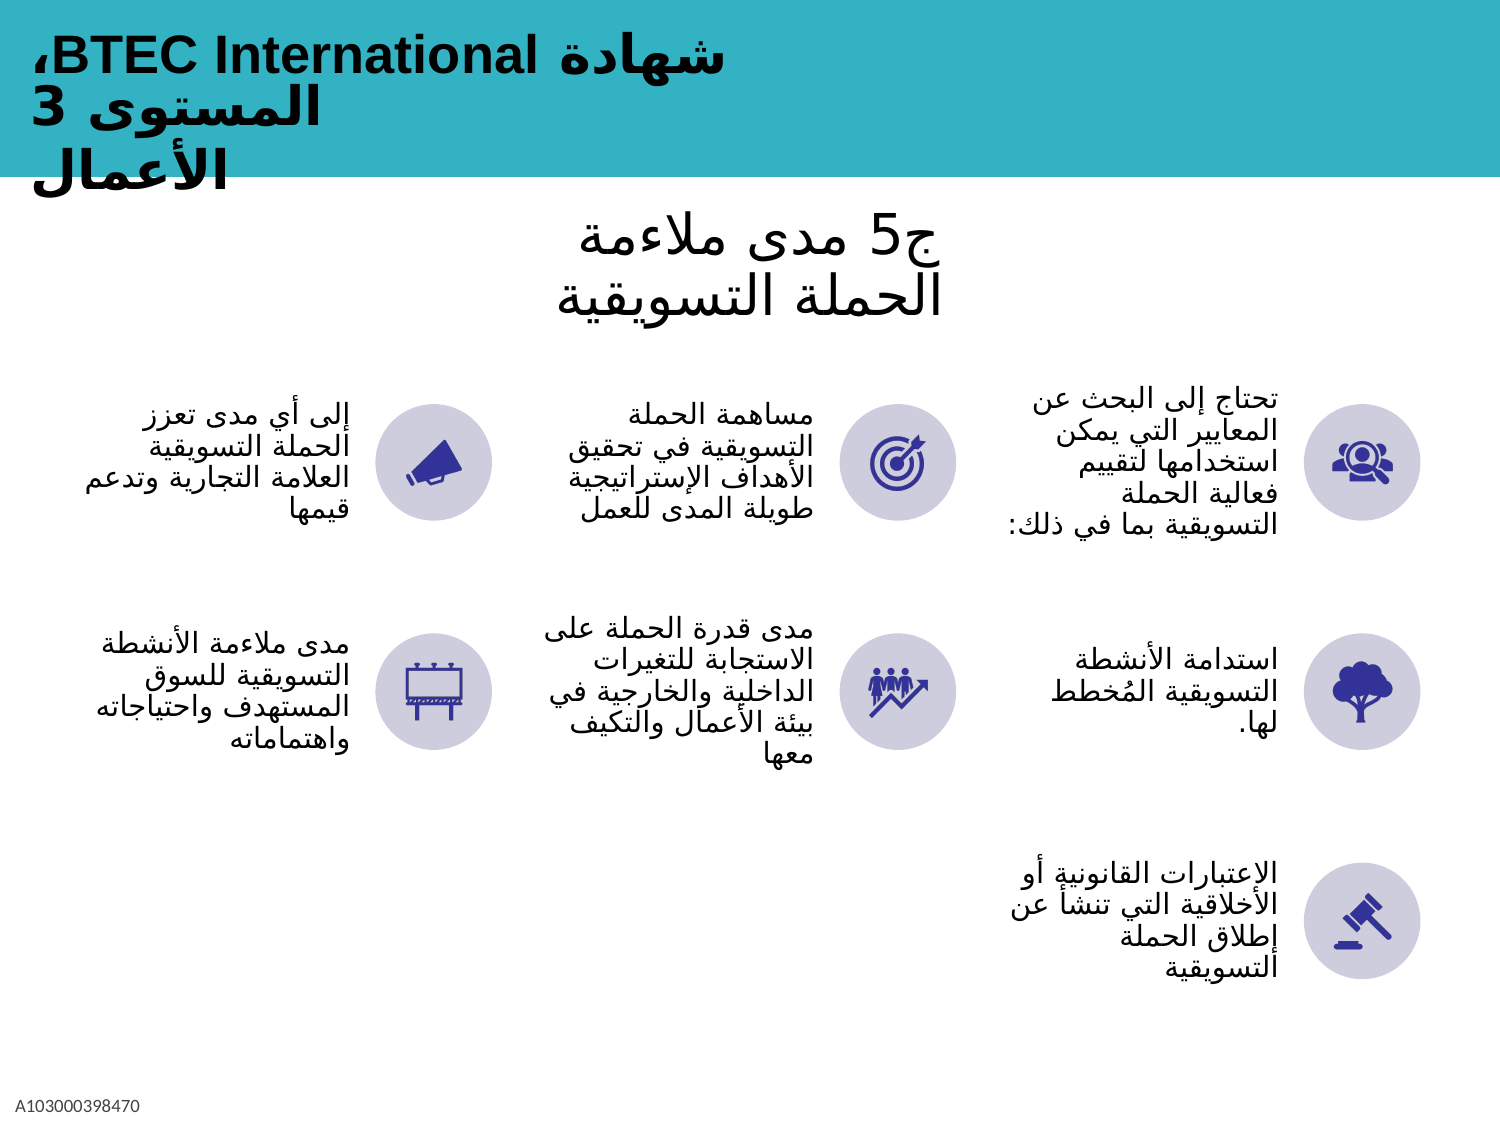

# ج5 مدى ملاءمة الحملة التسويقية

تحتاج إلى البحث عن المعايير التي يمكن استخدامها لتقييم فعالية الحملة التسويقية بما في ذلك:

مساهمة الحملة التسويقية في تحقيق الأهداف الإستراتيجية طويلة المدى للعمل

إلى أي مدى تعزز الحملة التسويقية العلامة التجارية وتدعم قيمها

استدامة الأنشطة التسويقية المُخطط لها.

مدى قدرة الحملة على الاستجابة للتغيرات الداخلية والخارجية في بيئة الأعمال والتكيف معها

مدى ملاءمة الأنشطة التسويقية للسوق المستهدف واحتياجاته واهتماماته

الاعتبارات القانونية أو الأخلاقية التي تنشأ عن إطلاق الحملة التسويقية

A103000398470